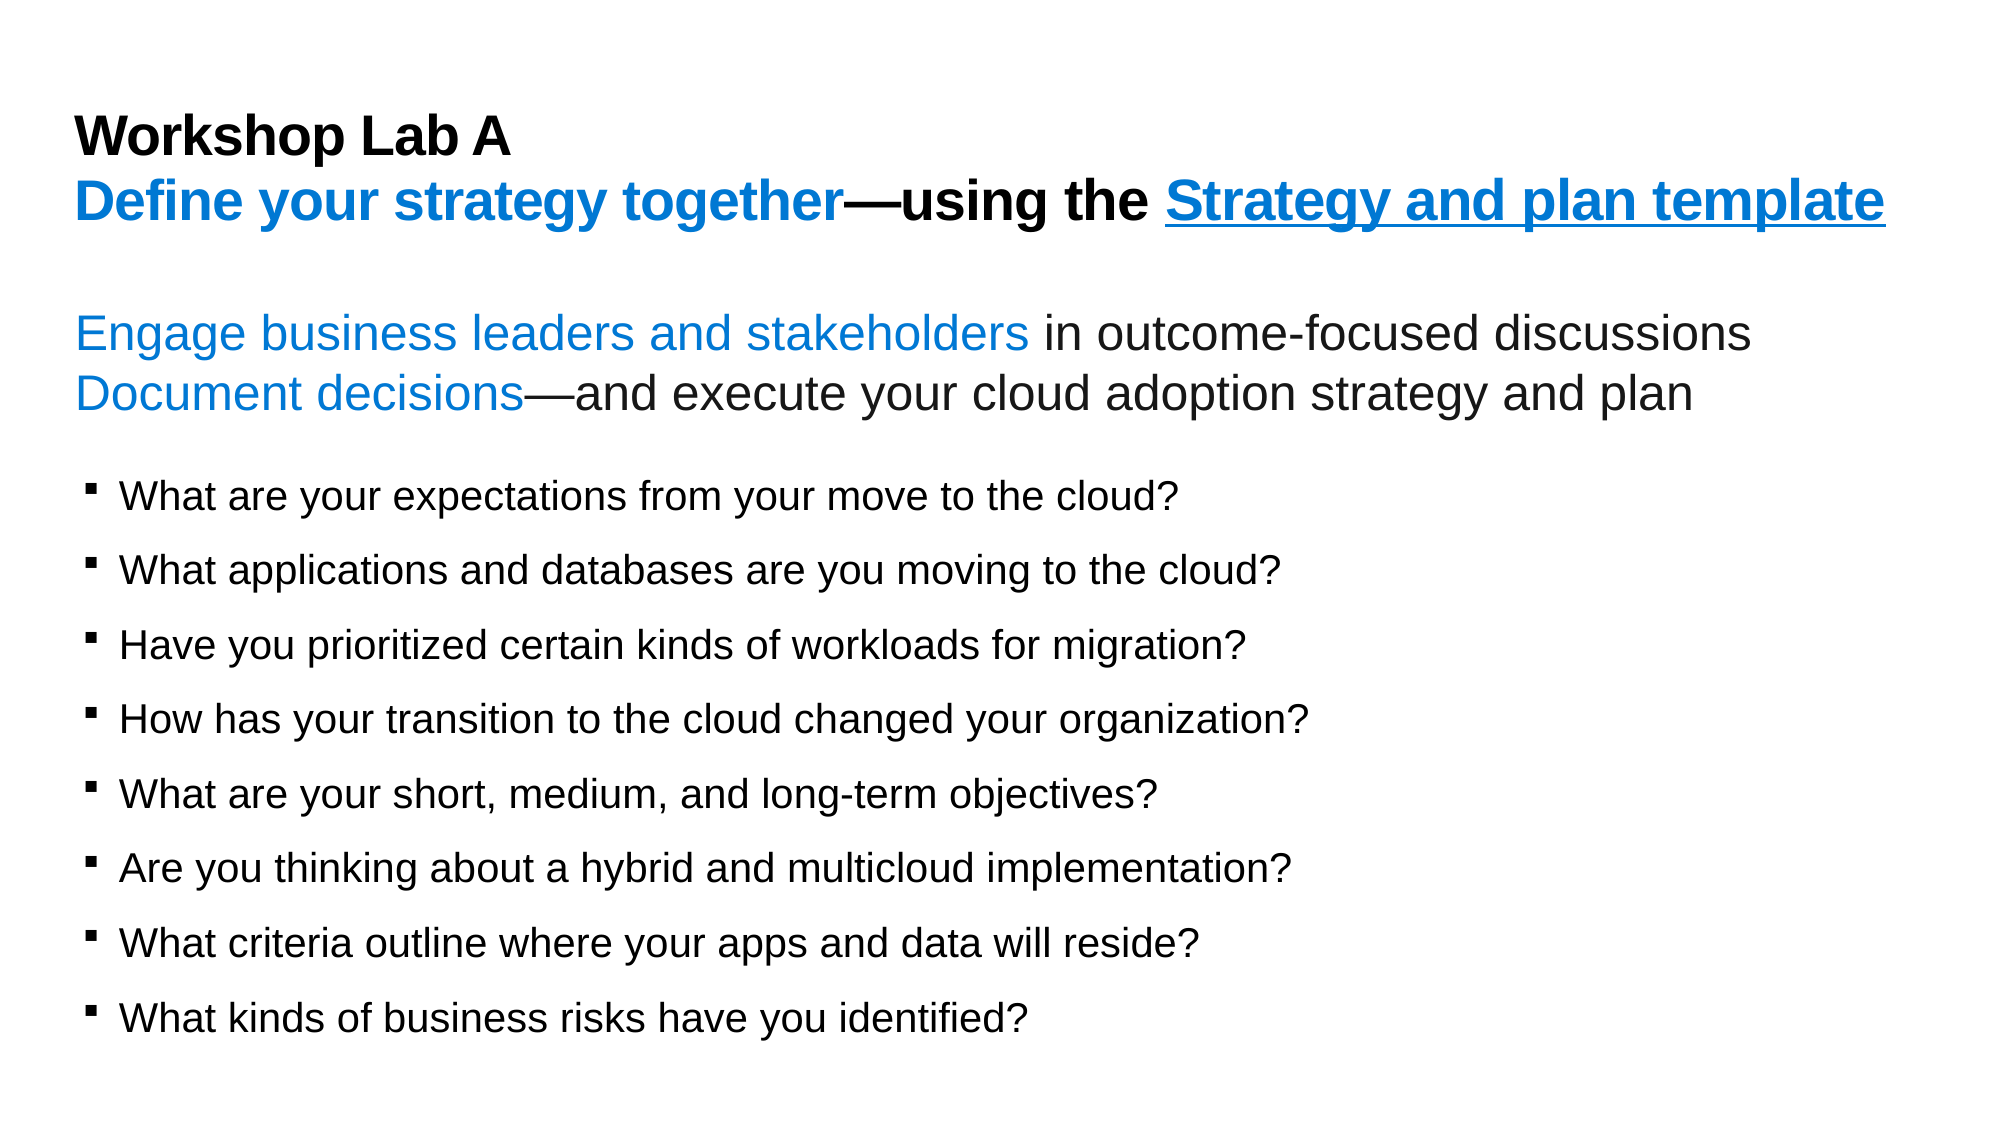

# Workshop Lab A Define your strategy together—using the Strategy and plan template
Engage business leaders and stakeholders in outcome-focused discussions
Document decisions—and execute your cloud adoption strategy and plan
What are your expectations from your move to the cloud?
What applications and databases are you moving to the cloud?
Have you prioritized certain kinds of workloads for migration?
How has your transition to the cloud changed your organization?
What are your short, medium, and long-term objectives?
Are you thinking about a hybrid and multicloud implementation?
What criteria outline where your apps and data will reside?
What kinds of business risks have you identified?